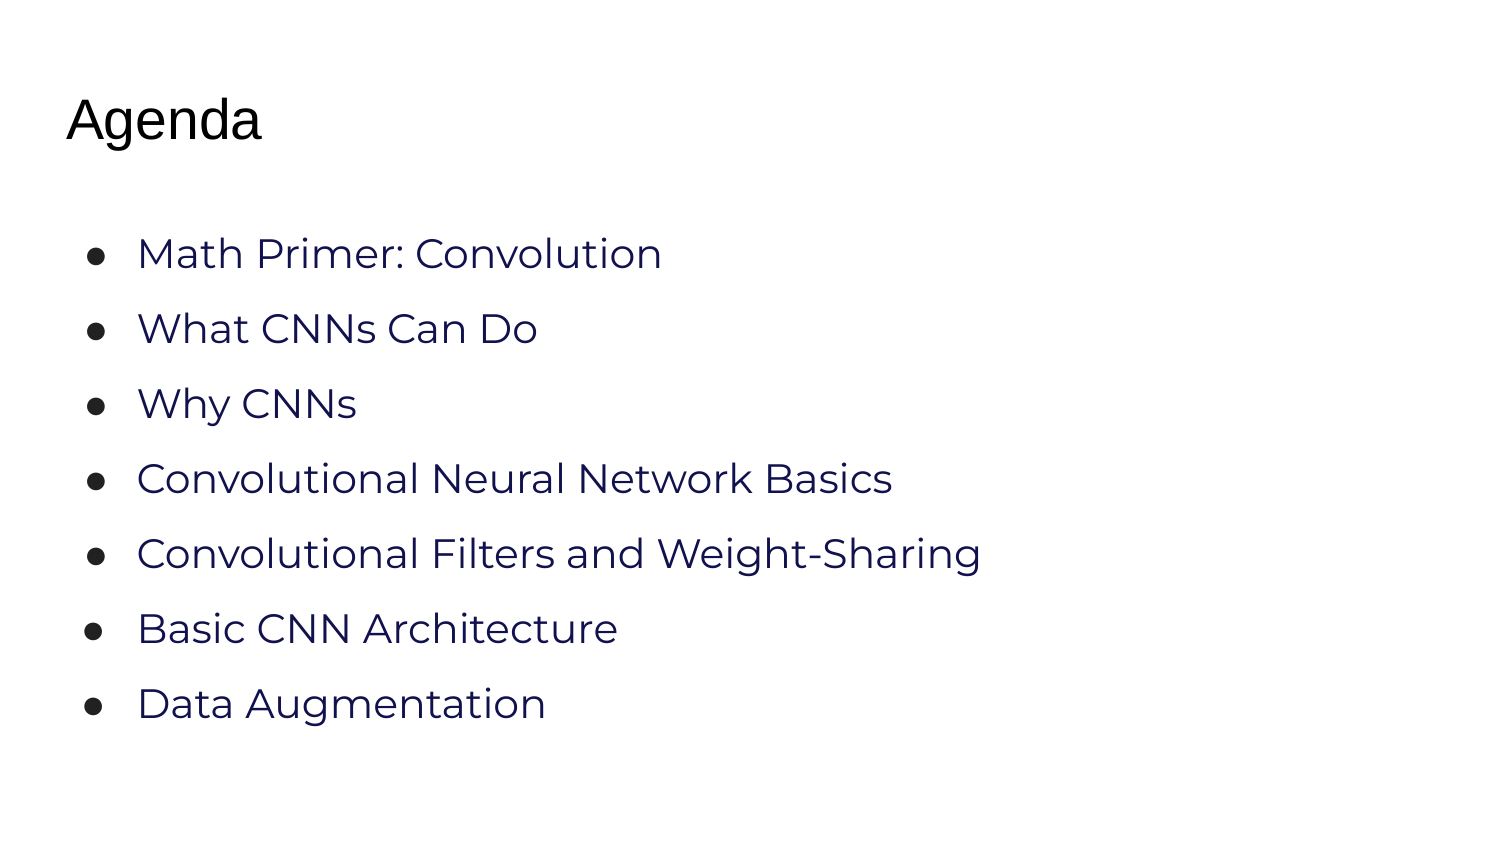

# Agenda
Math Primer: Convolution
What CNNs Can Do
Why CNNs
Convolutional Neural Network Basics
Convolutional Filters and Weight-Sharing
Basic CNN Architecture
Data Augmentation